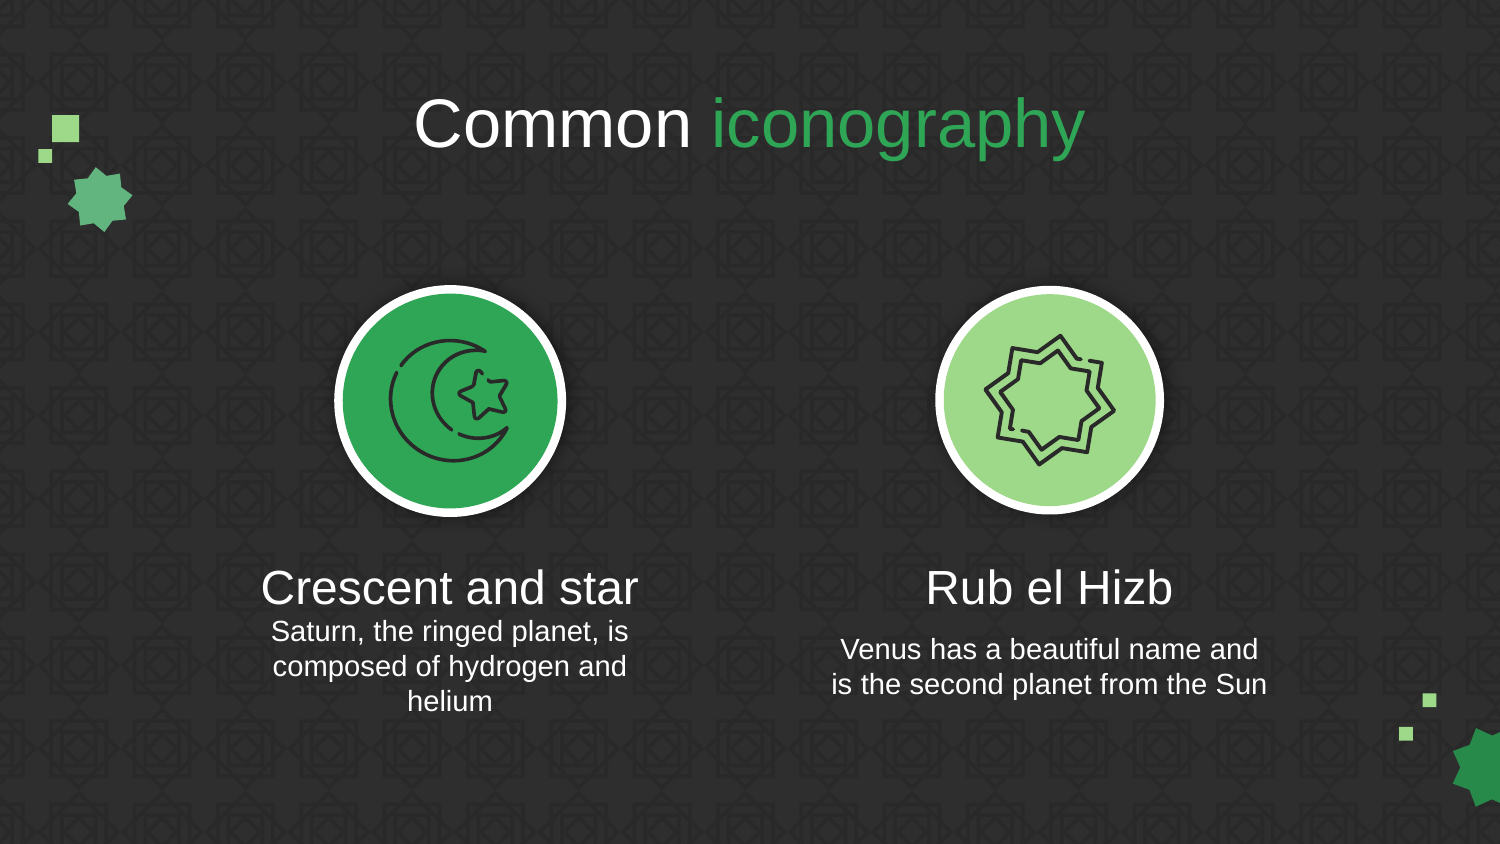

# Common iconography

Crescent and star
Rub el Hizb
Saturn, the ringed planet, is composed of hydrogen and helium
Venus has a beautiful name and is the second planet from the Sun